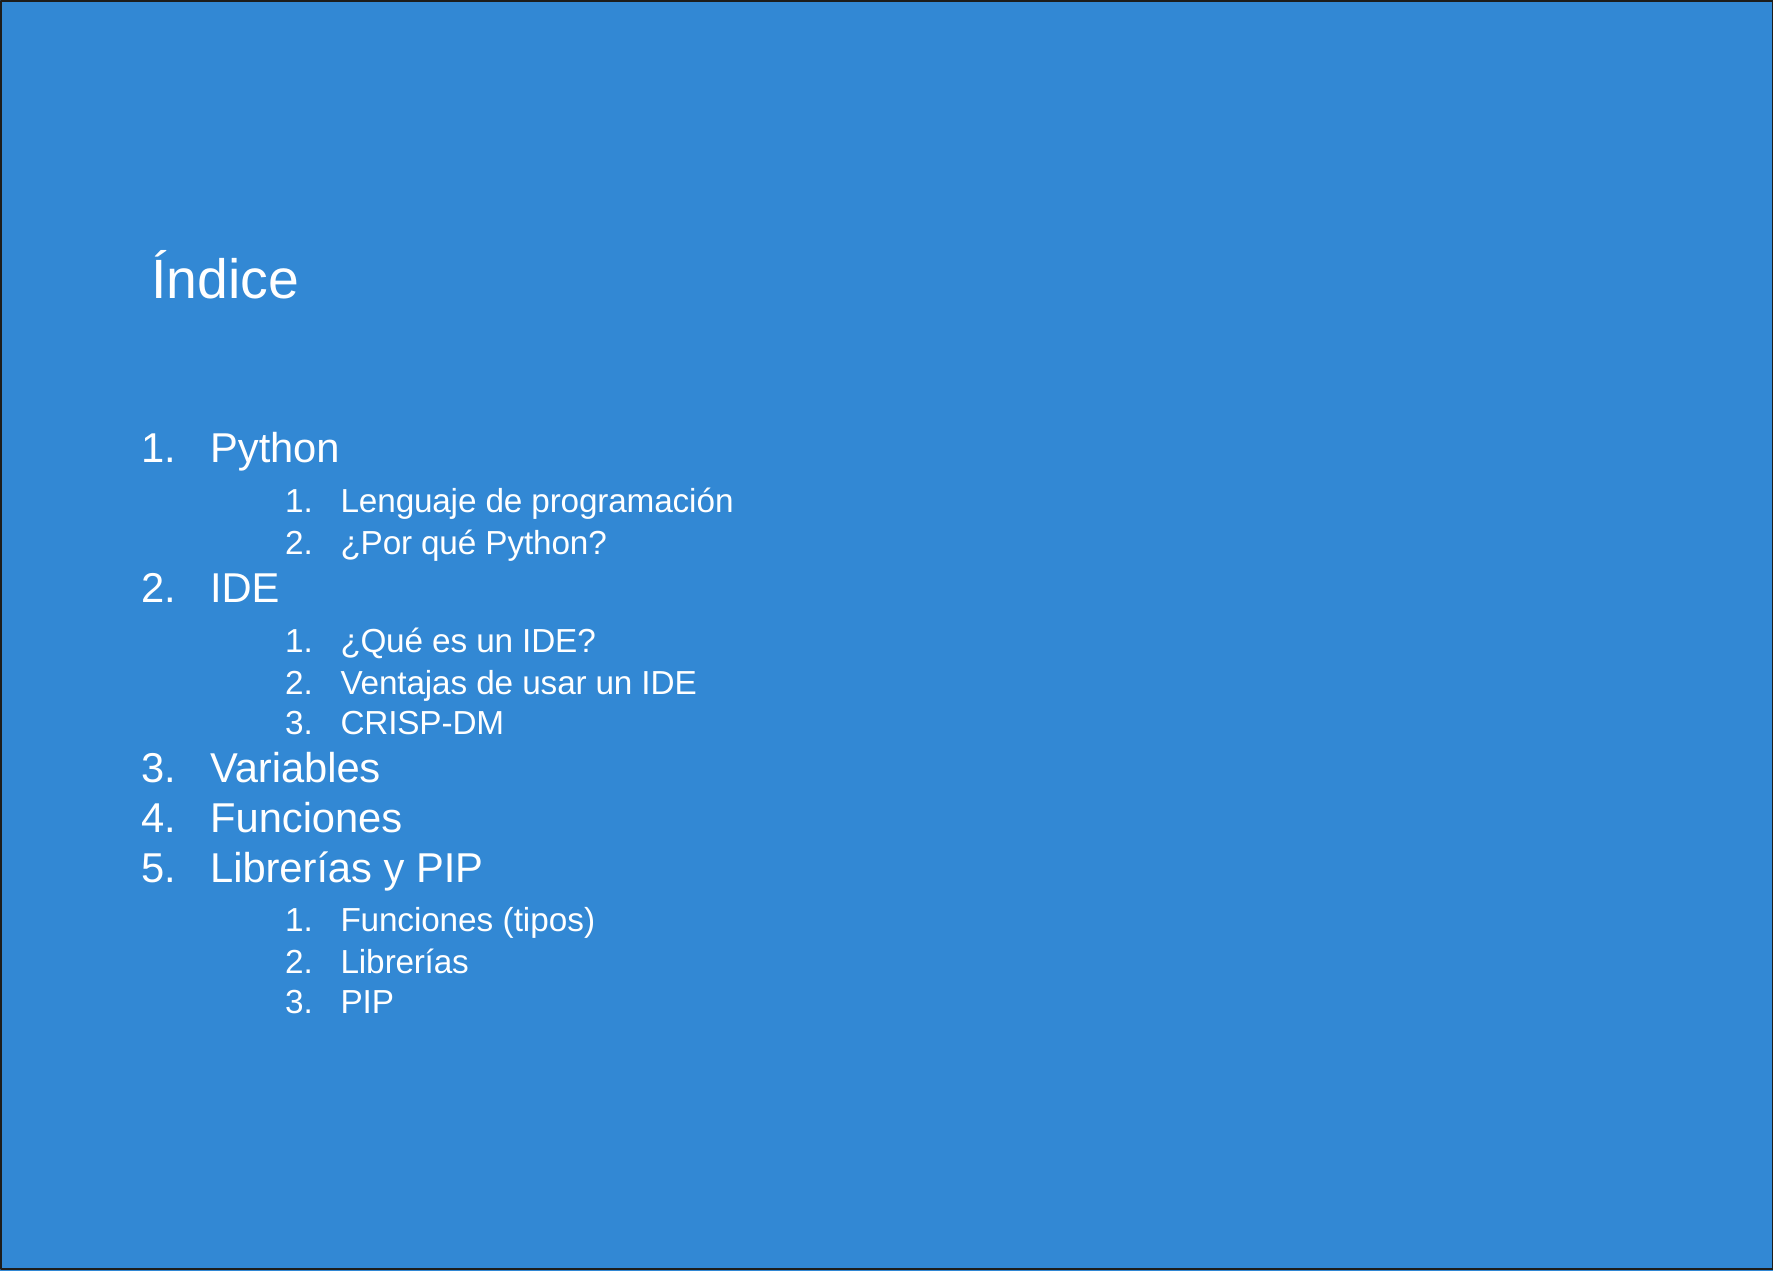

# Índice
Python
Lenguaje de programación
¿Por qué Python?
IDE
¿Qué es un IDE?
Ventajas de usar un IDE
CRISP-DM
Variables
Funciones
Librerías y PIP
Funciones (tipos)
Librerías
PIP